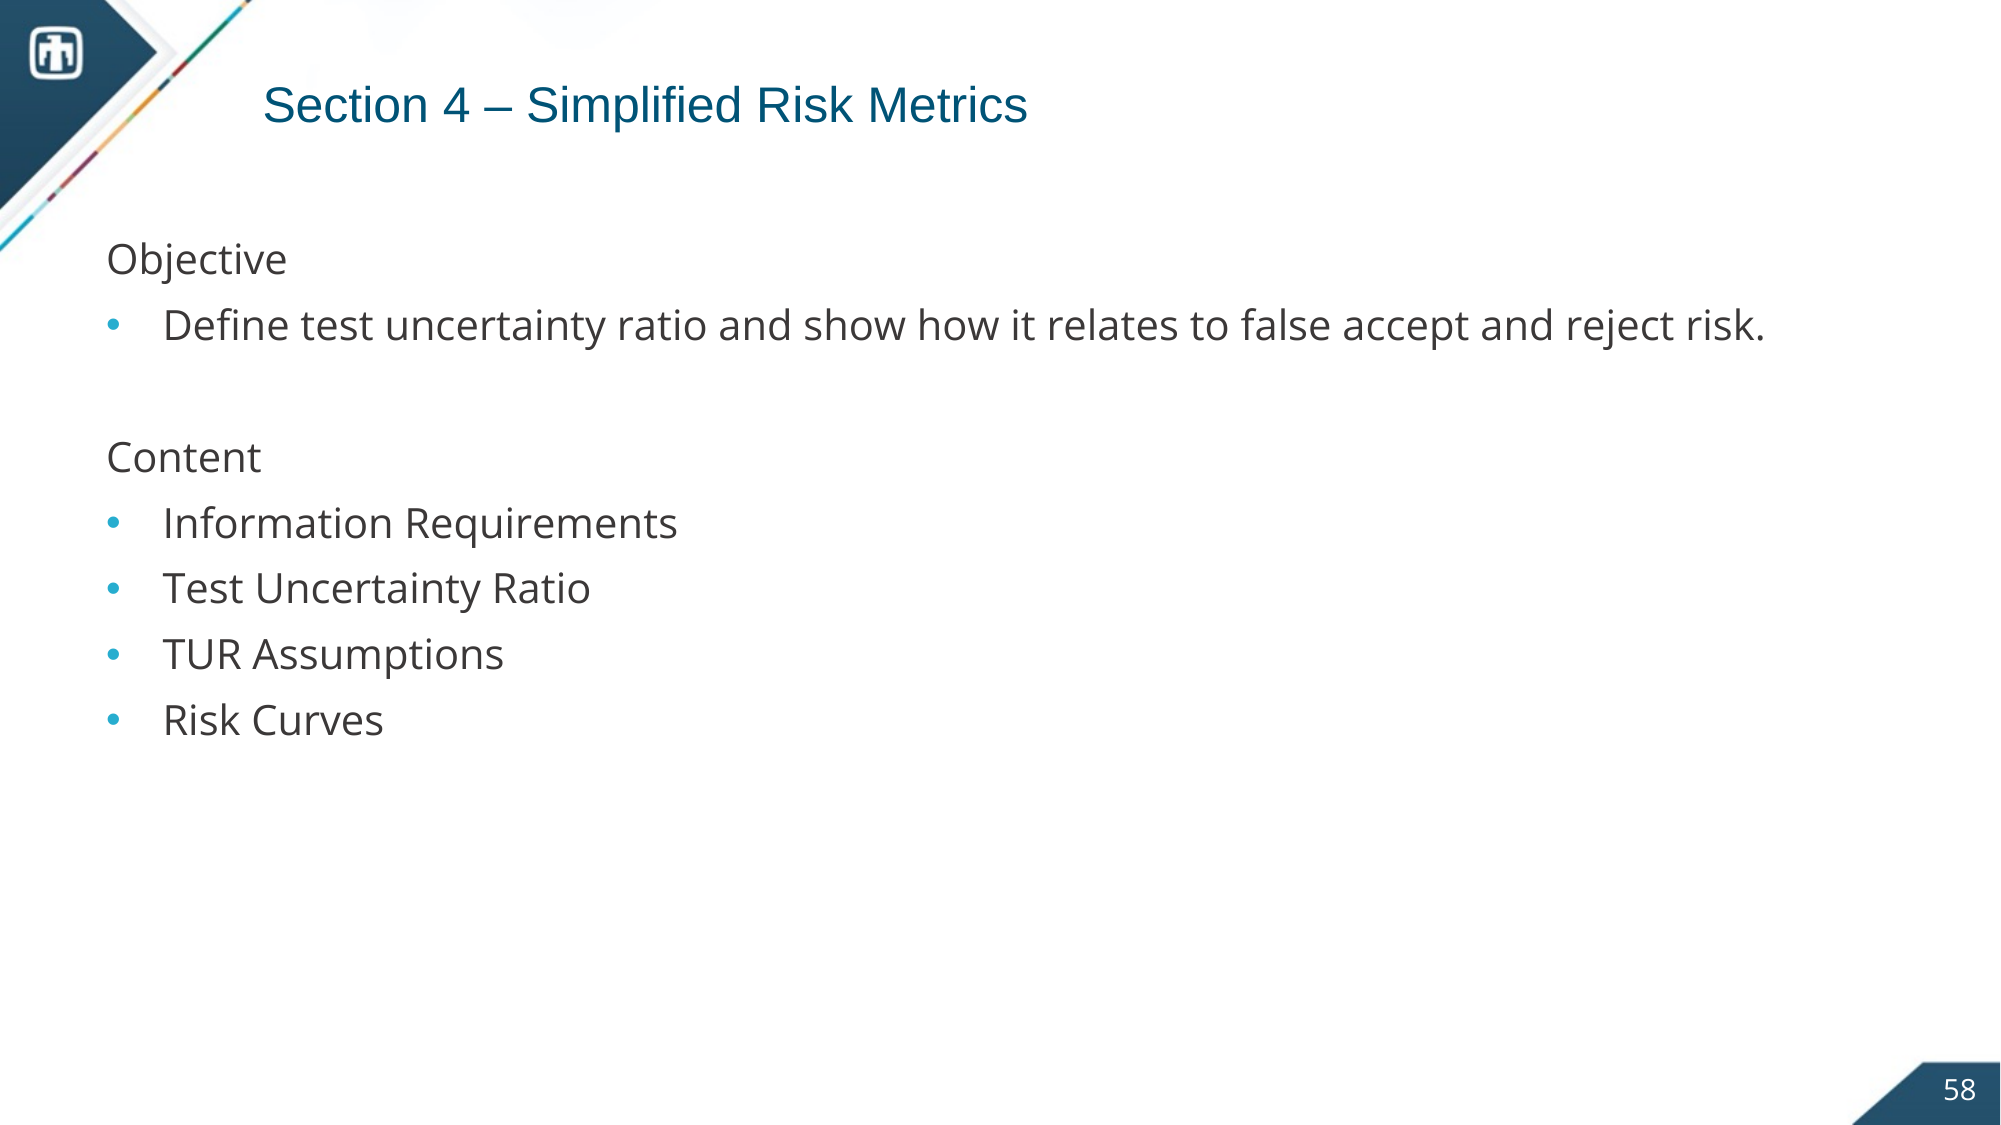

# Section 4 – Simplified Risk Metrics
Objective
Define test uncertainty ratio and show how it relates to false accept and reject risk.

Content
Information Requirements
Test Uncertainty Ratio
TUR Assumptions
Risk Curves

58